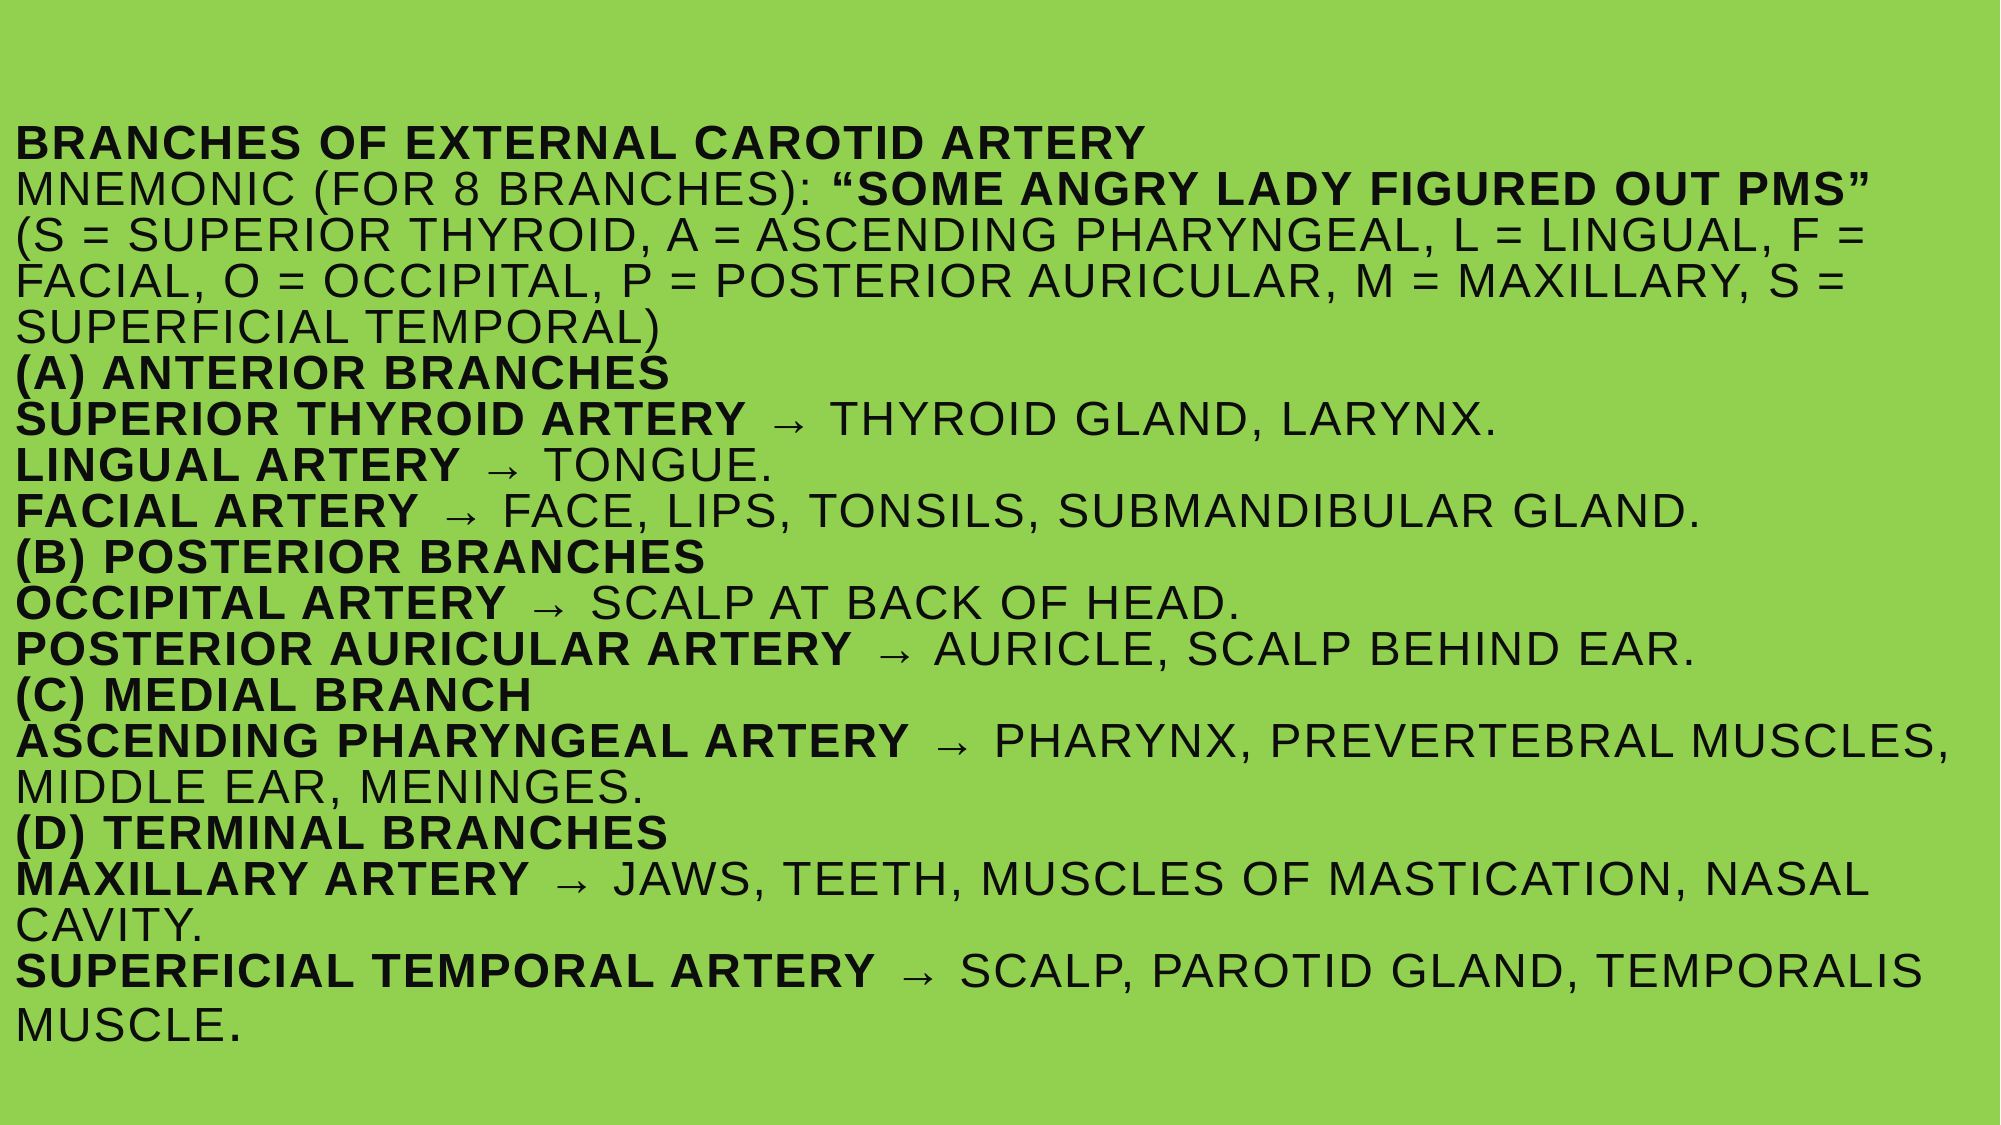

# Branches of External Carotid Artery Mnemonic (for 8 branches): “Some Angry Lady Figured Out PMS” (S = Superior thyroid, A = Ascending pharyngeal, L = Lingual, F = Facial, O = Occipital, P = Posterior auricular, M = Maxillary, S = Superficial temporal) (A) Anterior branches Superior thyroid artery → thyroid gland, larynx. Lingual artery → tongue. Facial artery → face, lips, tonsils, submandibular gland. (B) Posterior branches Occipital artery → scalp at back of head. Posterior auricular artery → auricle, scalp behind ear. (C) Medial branch Ascending pharyngeal artery → pharynx, prevertebral muscles, middle ear, meninges. (D) Terminal branches Maxillary artery → jaws, teeth, muscles of mastication, nasal cavity. Superficial temporal artery → scalp, parotid gland, temporalis muscle.